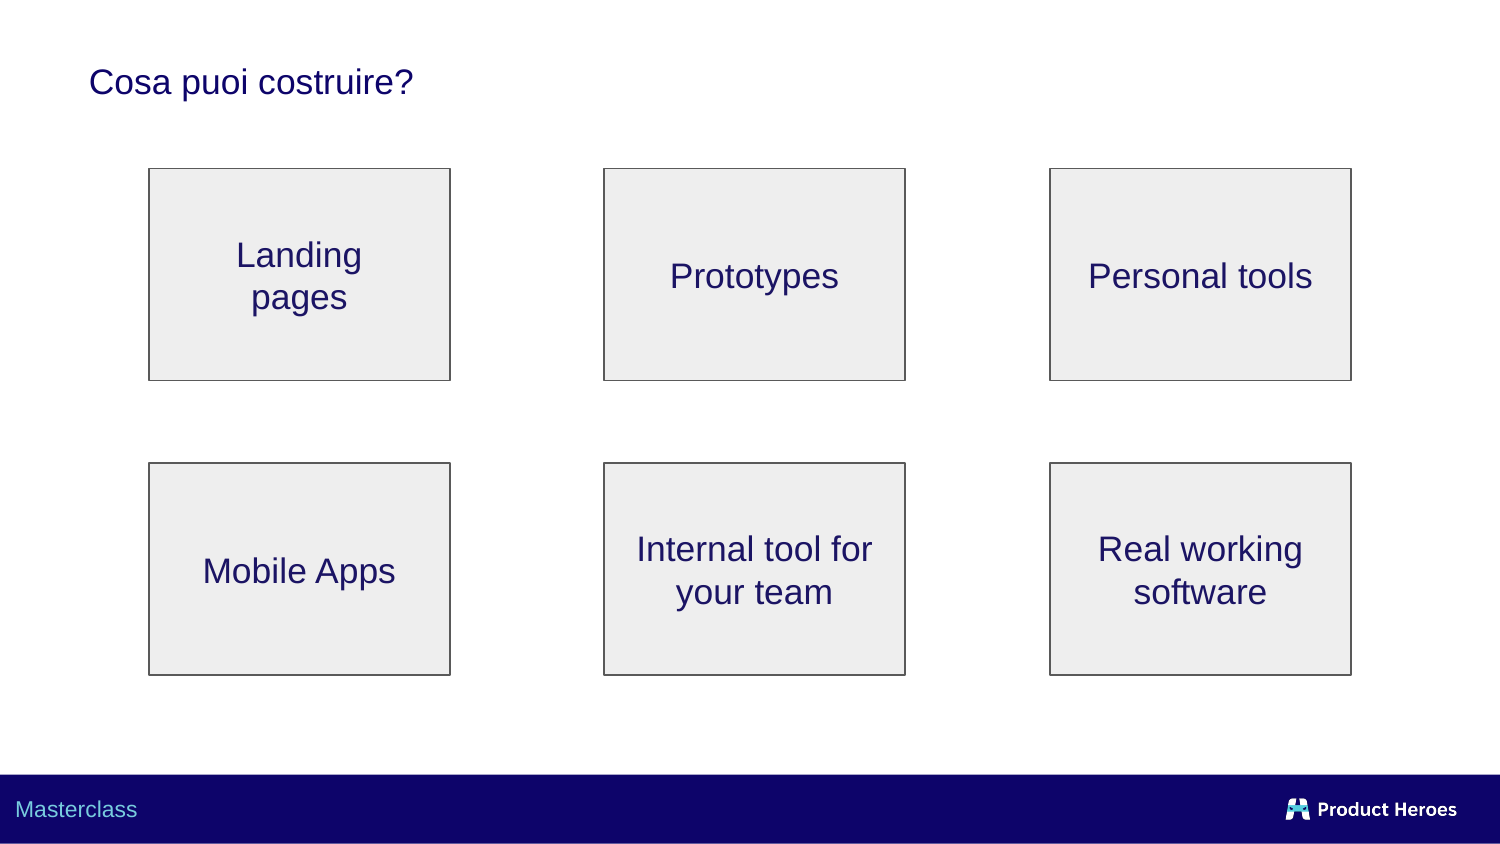

Cosa puoi costruire?
Landing
pages
Prototypes
Personal tools
Mobile Apps
Internal tool for your team
Real working software